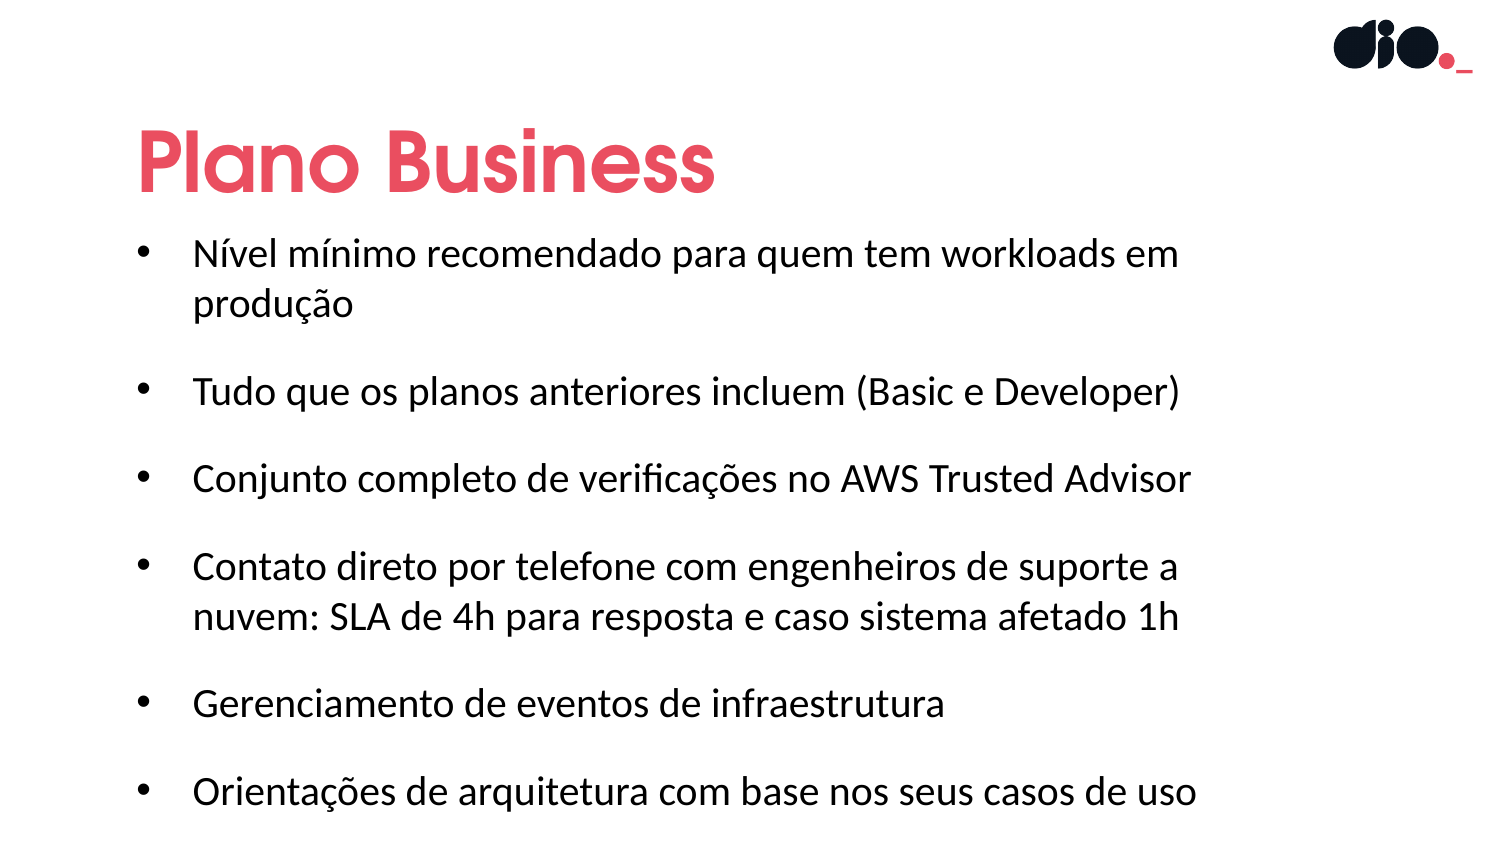

Plano Business
Nível mínimo recomendado para quem tem workloads em produção
Tudo que os planos anteriores incluem (Basic e Developer)
Conjunto completo de verificações no AWS Trusted Advisor
Contato direto por telefone com engenheiros de suporte a nuvem: SLA de 4h para resposta e caso sistema afetado 1h
Gerenciamento de eventos de infraestrutura
Orientações de arquitetura com base nos seus casos de uso